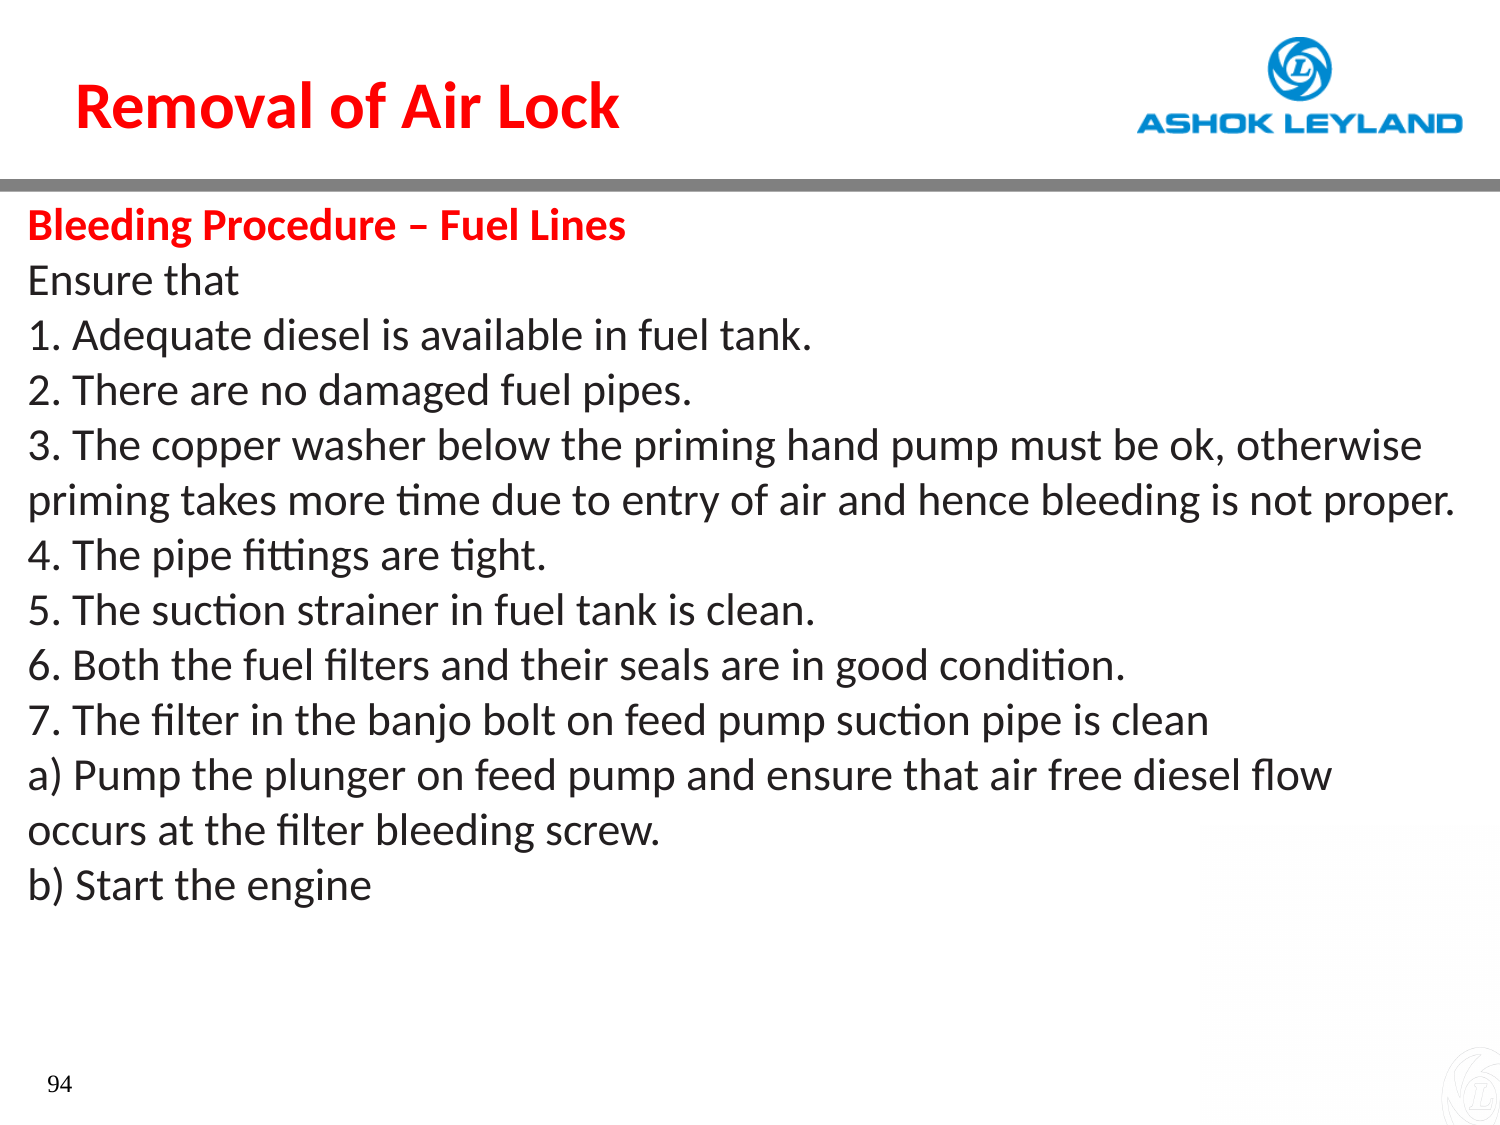

Removal of Air Lock
Bleeding Procedure – Fuel Lines
Ensure that
1. Adequate diesel is available in fuel tank.
2. There are no damaged fuel pipes.
3. The copper washer below the priming hand pump must be ok, otherwise
priming takes more time due to entry of air and hence bleeding is not proper.
4. The pipe fittings are tight.
5. The suction strainer in fuel tank is clean.
6. Both the fuel filters and their seals are in good condition.
7. The filter in the banjo bolt on feed pump suction pipe is clean
a) Pump the plunger on feed pump and ensure that air free diesel flow
occurs at the filter bleeding screw.
b) Start the engine
94